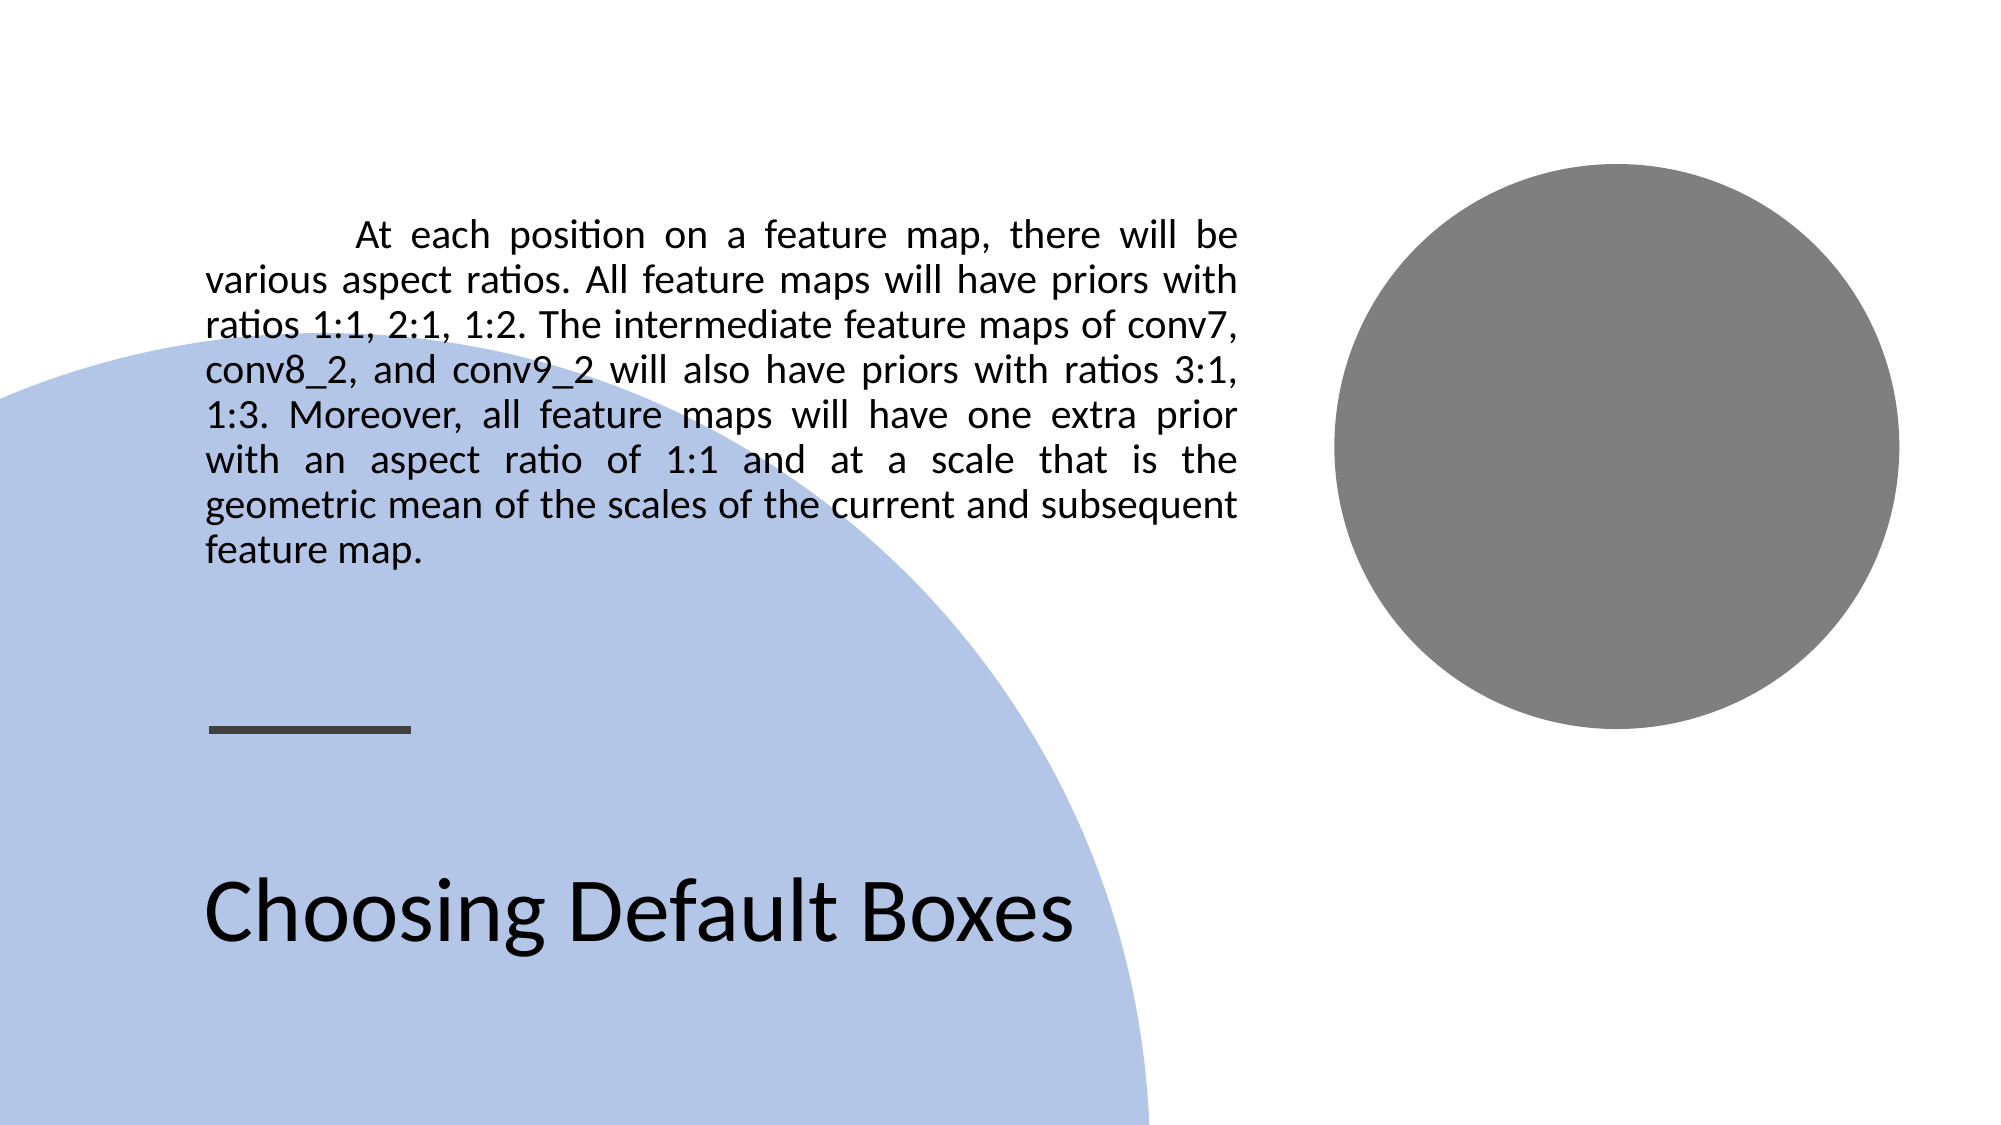

At each position on a feature map, there will be various aspect ratios. All feature maps will have priors with ratios 1:1, 2:1, 1:2. The intermediate feature maps of conv7, conv8_2, and conv9_2 will also have priors with ratios 3:1, 1:3. Moreover, all feature maps will have one extra prior with an aspect ratio of 1:1 and at a scale that is the geometric mean of the scales of the current and subsequent feature map.

# Choosing Default Boxes